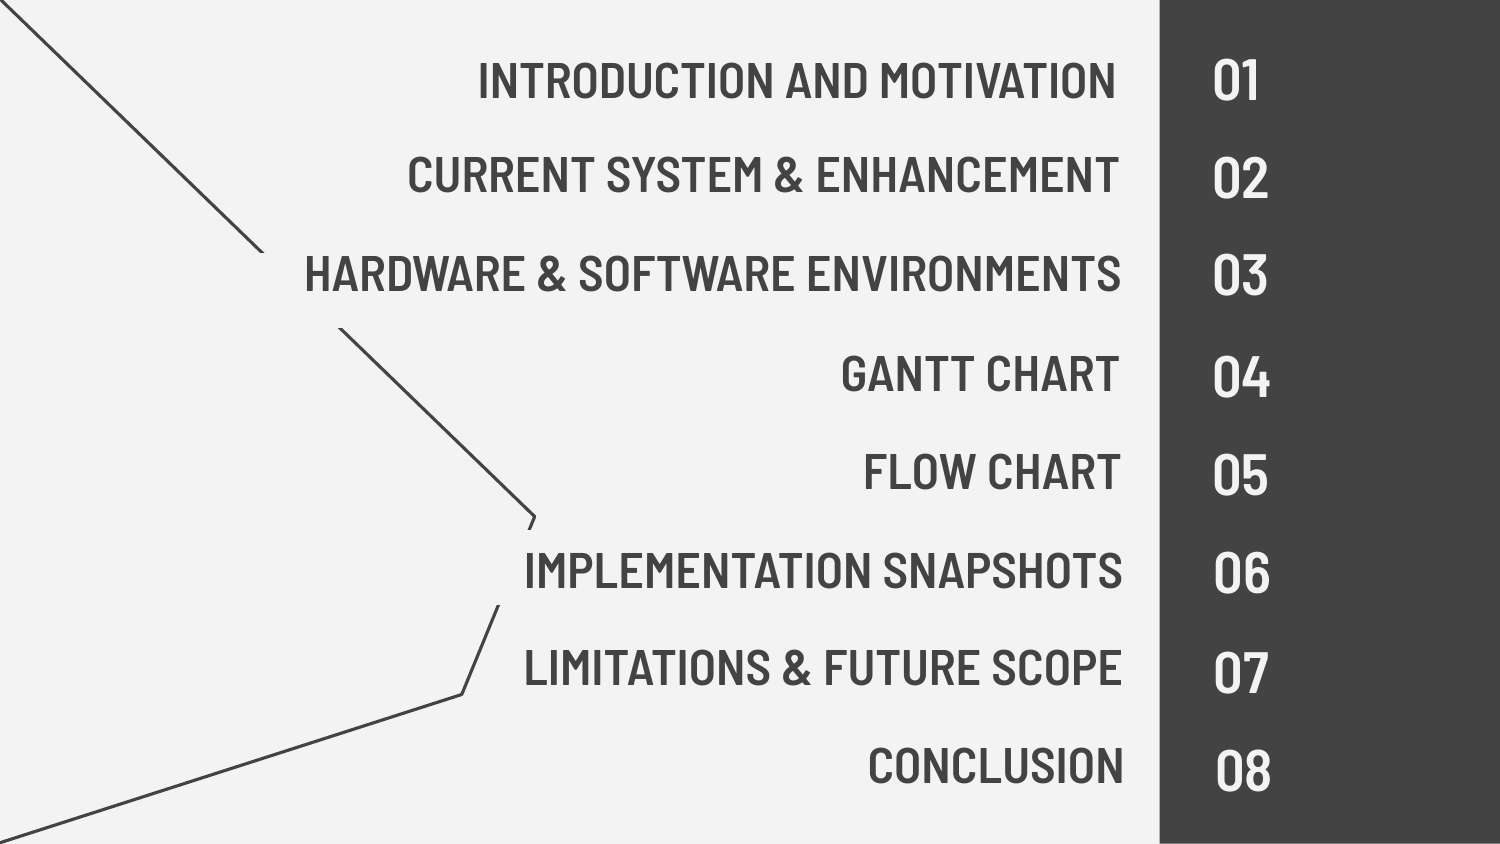

01
# INTRODUCTION AND MOTIVATION
02
CURRENT SYSTEM & ENHANCEMENT
03
HARDWARE & SOFTWARE ENVIRONMENTS

04
GANTT CHART
05
FLOW CHART
06
IMPLEMENTATION SNAPSHOTS

07
LIMITATIONS & FUTURE SCOPE
08
CONCLUSION